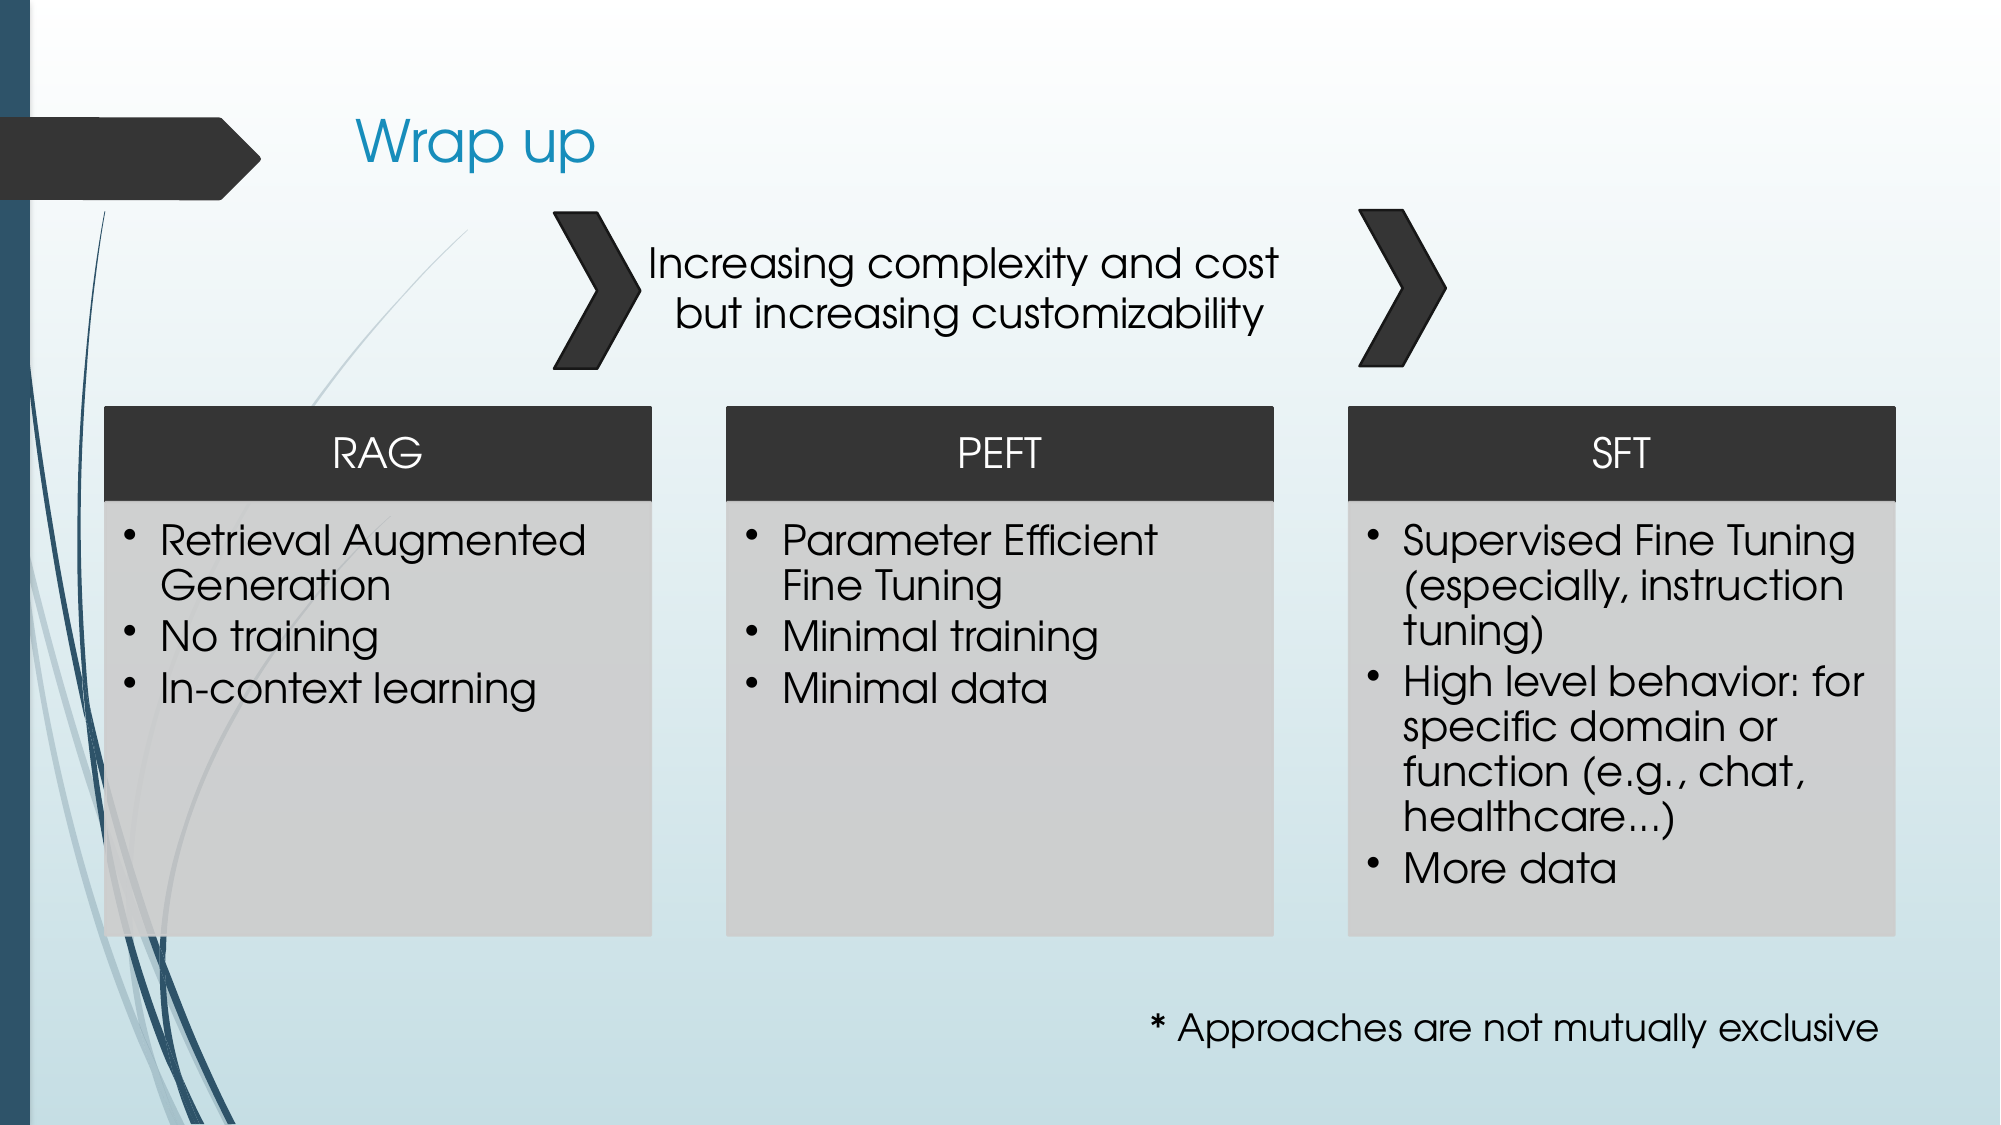

# Wrap up

Increasing complexity and cost
but increasing customizability
RAG
Retrieval Augmented Generation
No training
In-context learning
PEFT
Parameter Efficient Fine Tuning
Minimal training
Minimal data
SFT
Supervised Fine Tuning (especially, instruction tuning)
High level behavior: for specific domain or function (e.g., chat, healthcare...)
More data
* Approaches are not mutually exclusive